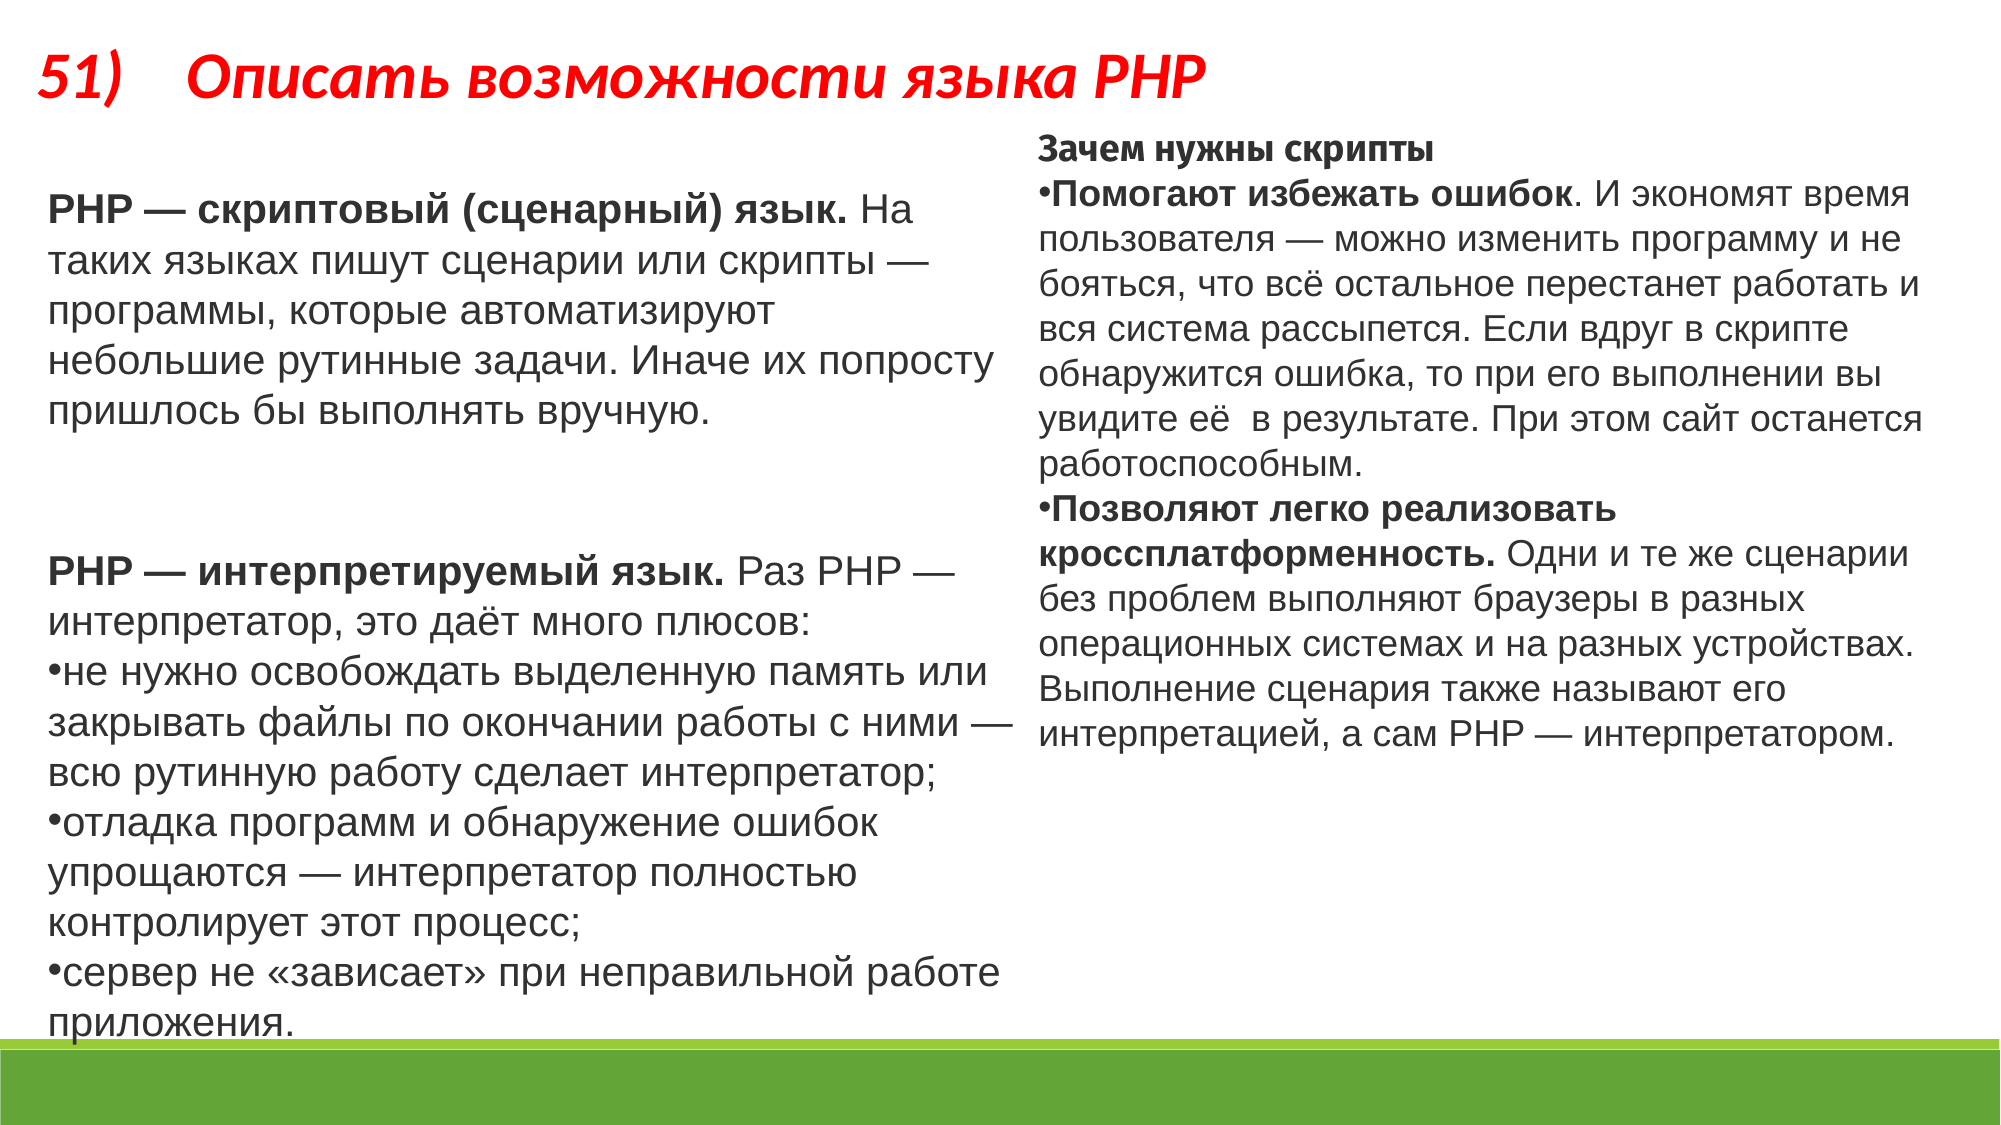

51)	Описать возможности языка PHP
Зачем нужны скрипты
Помогают избежать ошибок. И экономят время пользователя — можно изменить программу и не бояться, что всё остальное перестанет работать и вся система рассыпется. Если вдруг в скрипте обнаружится ошибка, то при его выполнении вы увидите её  в результате. При этом сайт останется работоспособным.
Позволяют легко реализовать кроссплатформенность. Одни и те же сценарии без проблем выполняют браузеры в разных операционных системах и на разных устройствах.
Выполнение сценария также называют его интерпретацией, а сам PHP — интерпретатором.
PHP — скриптовый (сценарный) язык. На таких языках пишут сценарии или скрипты — программы, которые автоматизируют небольшие рутинные задачи. Иначе их попросту пришлось бы выполнять вручную.
PHP — интерпретируемый язык. Раз PHP — интерпретатор, это даёт много плюсов:
не нужно освобождать выделенную память или закрывать файлы по окончании работы с ними — всю рутинную работу сделает интерпретатор;
отладка программ и обнаружение ошибок упрощаются — интерпретатор полностью контролирует этот процесс;
сервер не «зависает» при неправильной работе приложения.